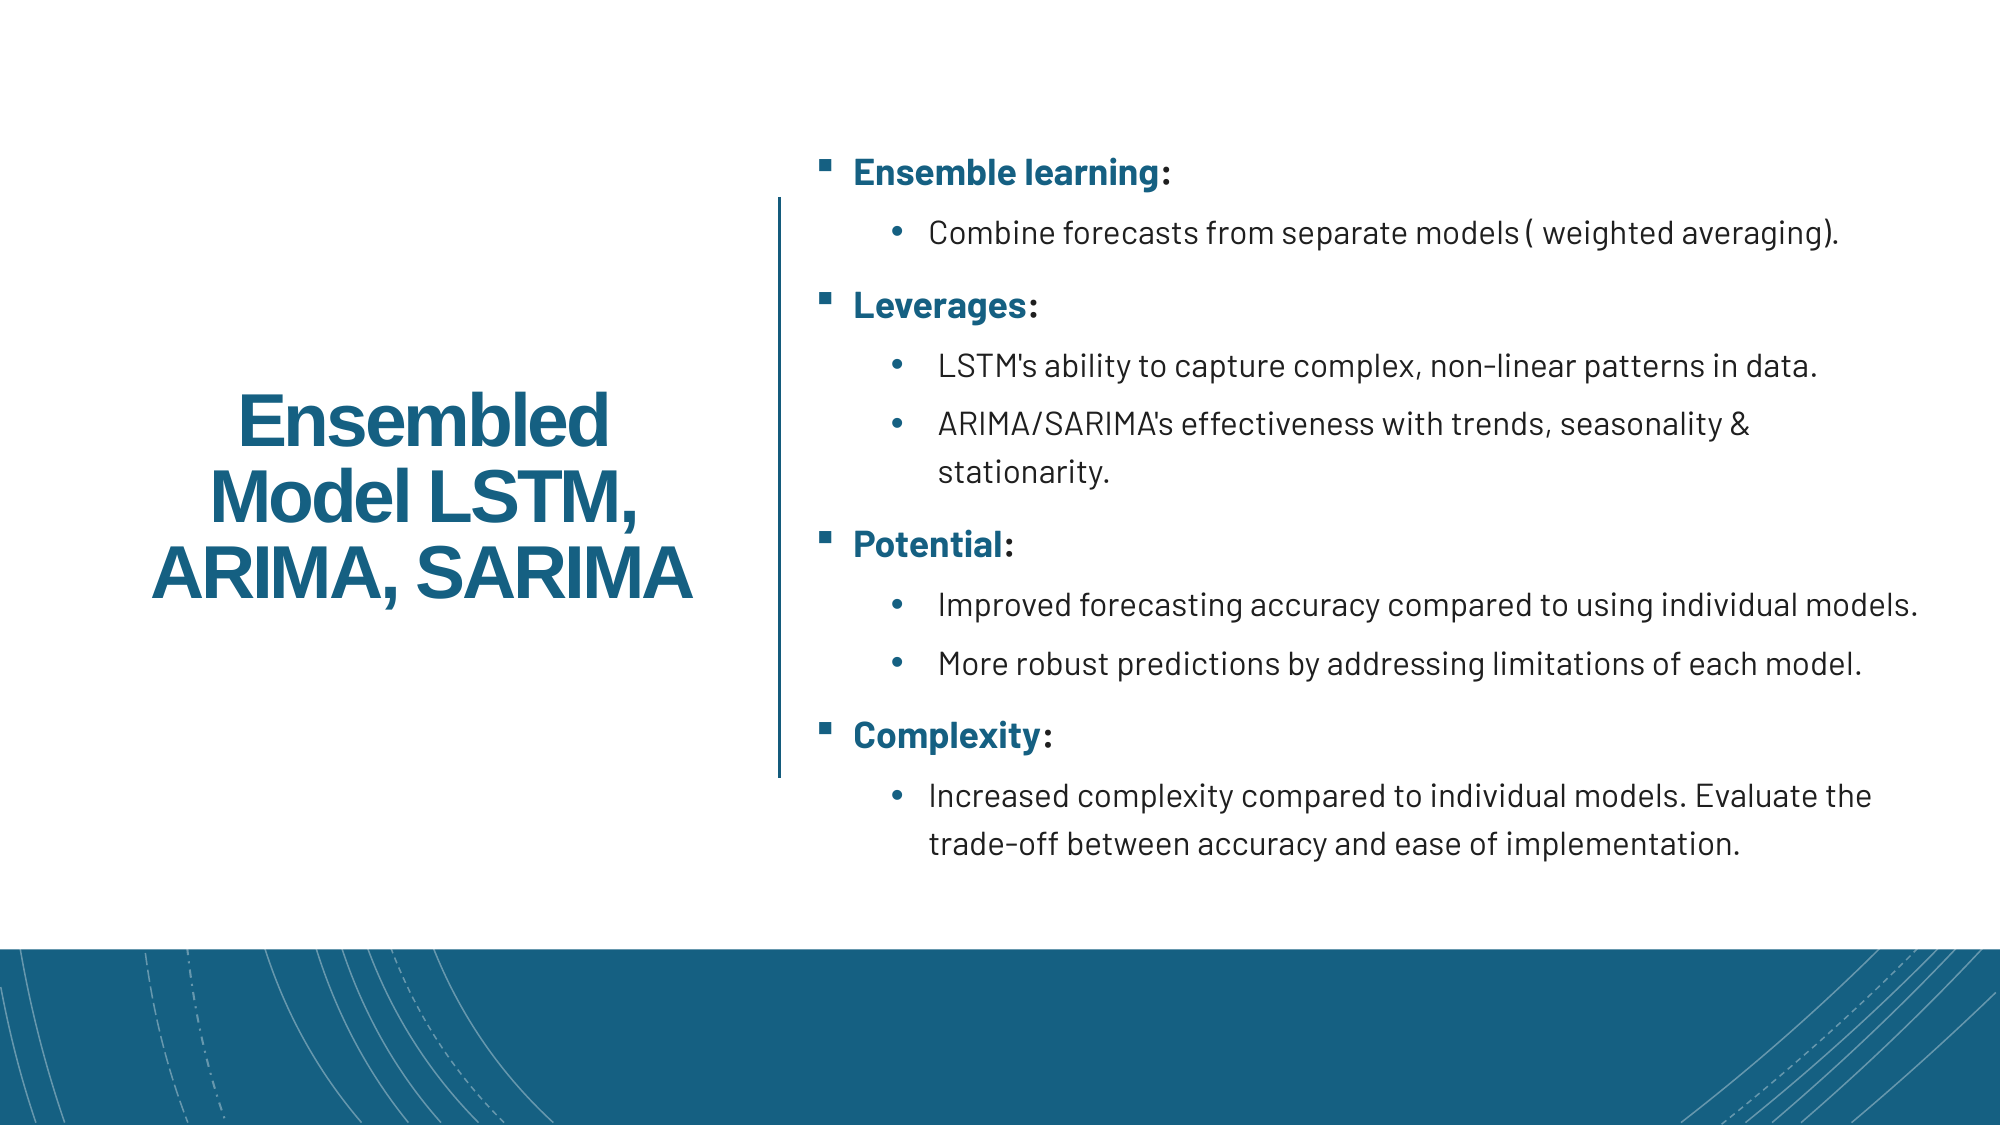

Ensemble learning:
Combine forecasts from separate models ( weighted averaging).
Leverages:
LSTM's ability to capture complex, non-linear patterns in data.
ARIMA/SARIMA's effectiveness with trends, seasonality & stationarity.
Potential:
Improved forecasting accuracy compared to using individual models.
More robust predictions by addressing limitations of each model.
Complexity:
Increased complexity compared to individual models. Evaluate the trade-off between accuracy and ease of implementation.

# Ensembled Model LSTM, ARIMA, SARIMA